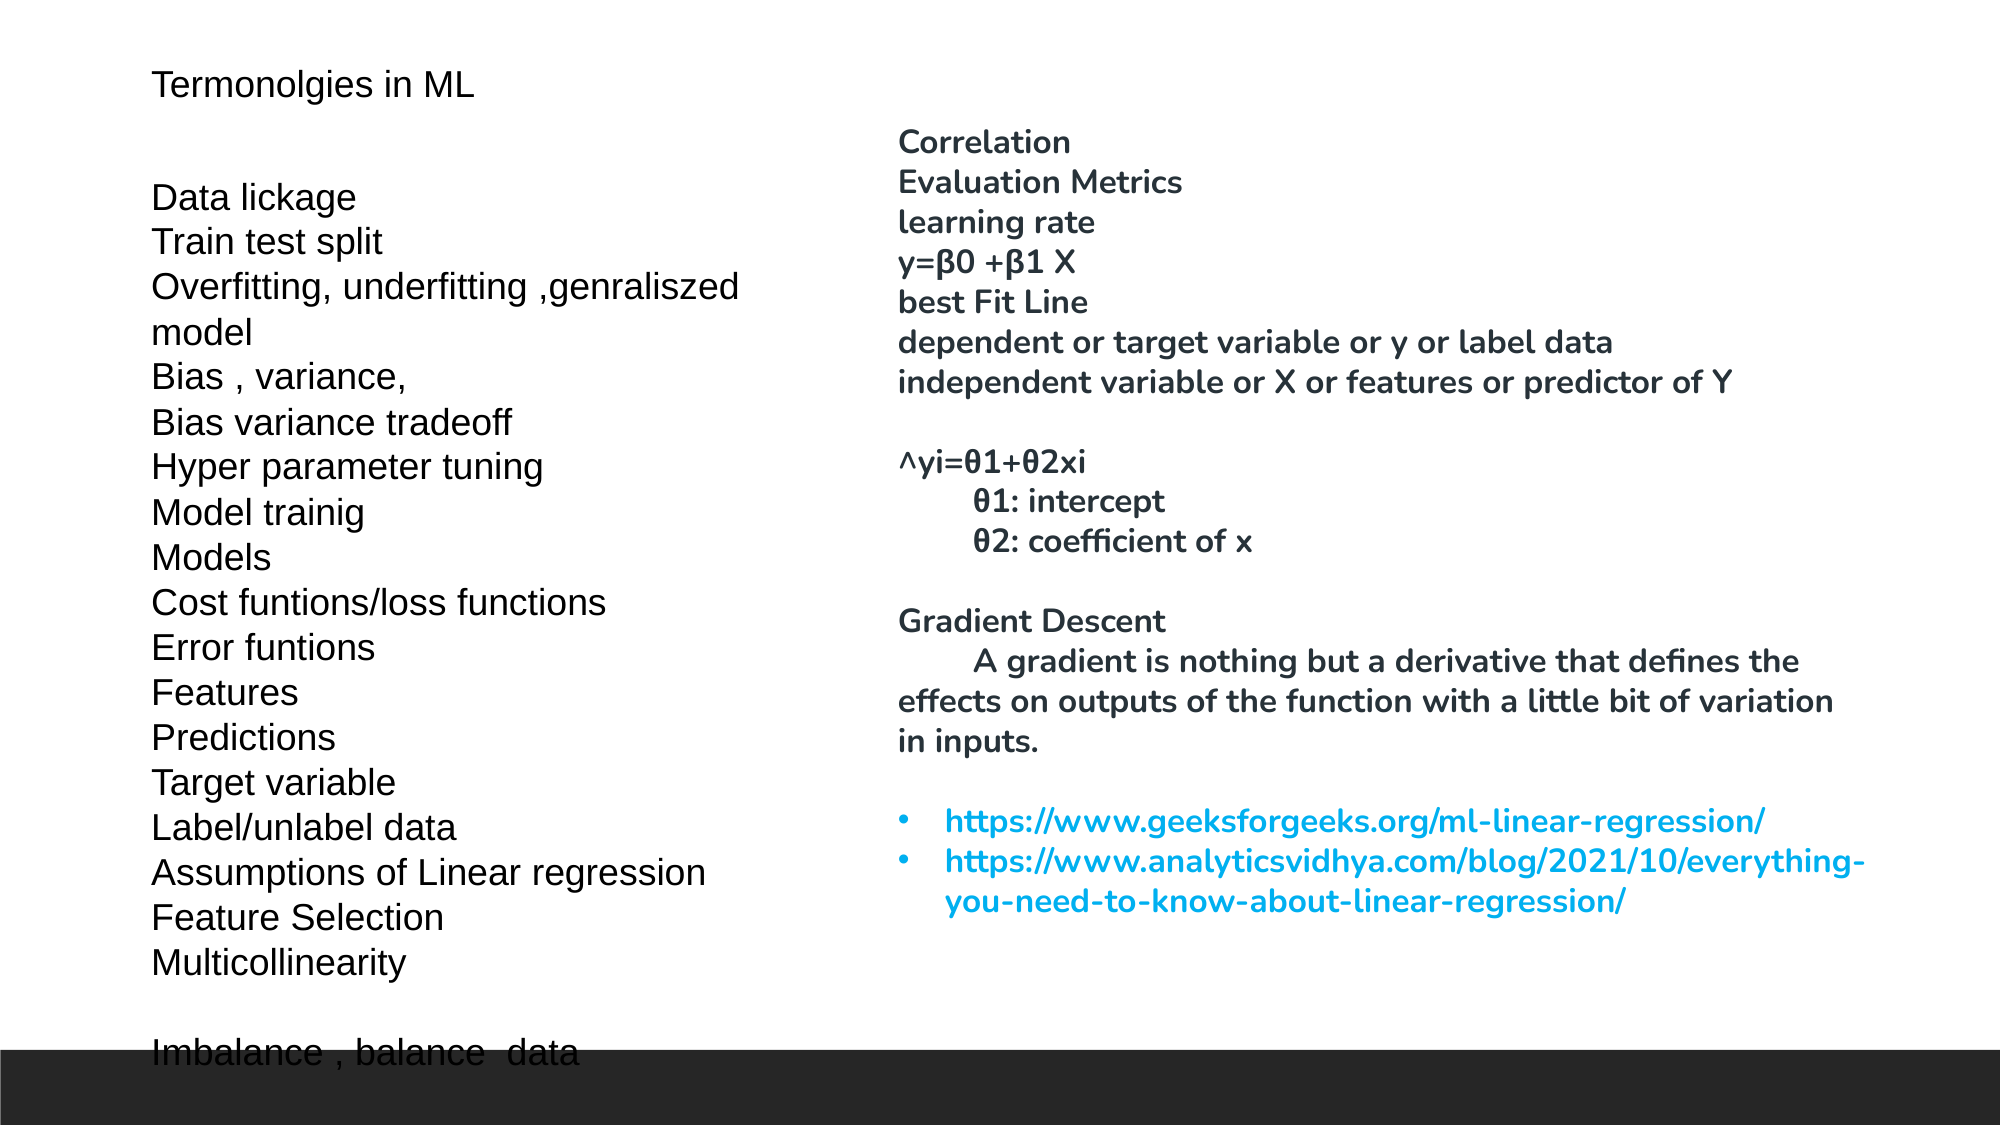

Termonolgies in ML
Correlation
Evaluation Metrics
learning rate
y=β0 +β1 X
best Fit Line
dependent or target variable or y or label data
independent variable or X or features or predictor of Y

^yi=θ1+θ2xi
θ1: intercept
θ2: coefficient of x

Gradient Descent
A gradient is nothing but a derivative that defines the effects on outputs of the function with a little bit of variation in inputs.

https://www.geeksforgeeks.org/ml-linear-regression/
https://www.analyticsvidhya.com/blog/2021/10/everything-you-need-to-know-about-linear-regression/

Data lickage
Train test split
Overfitting, underfitting ,genraliszed model
Bias , variance,
Bias variance tradeoff
Hyper parameter tuning
Model trainig
Models
Cost funtions/loss functions
Error funtions
Features
Predictions
Target variable
Label/unlabel data
Assumptions of Linear regression
Feature Selection
Multicollinearity

Imbalance , balance  data